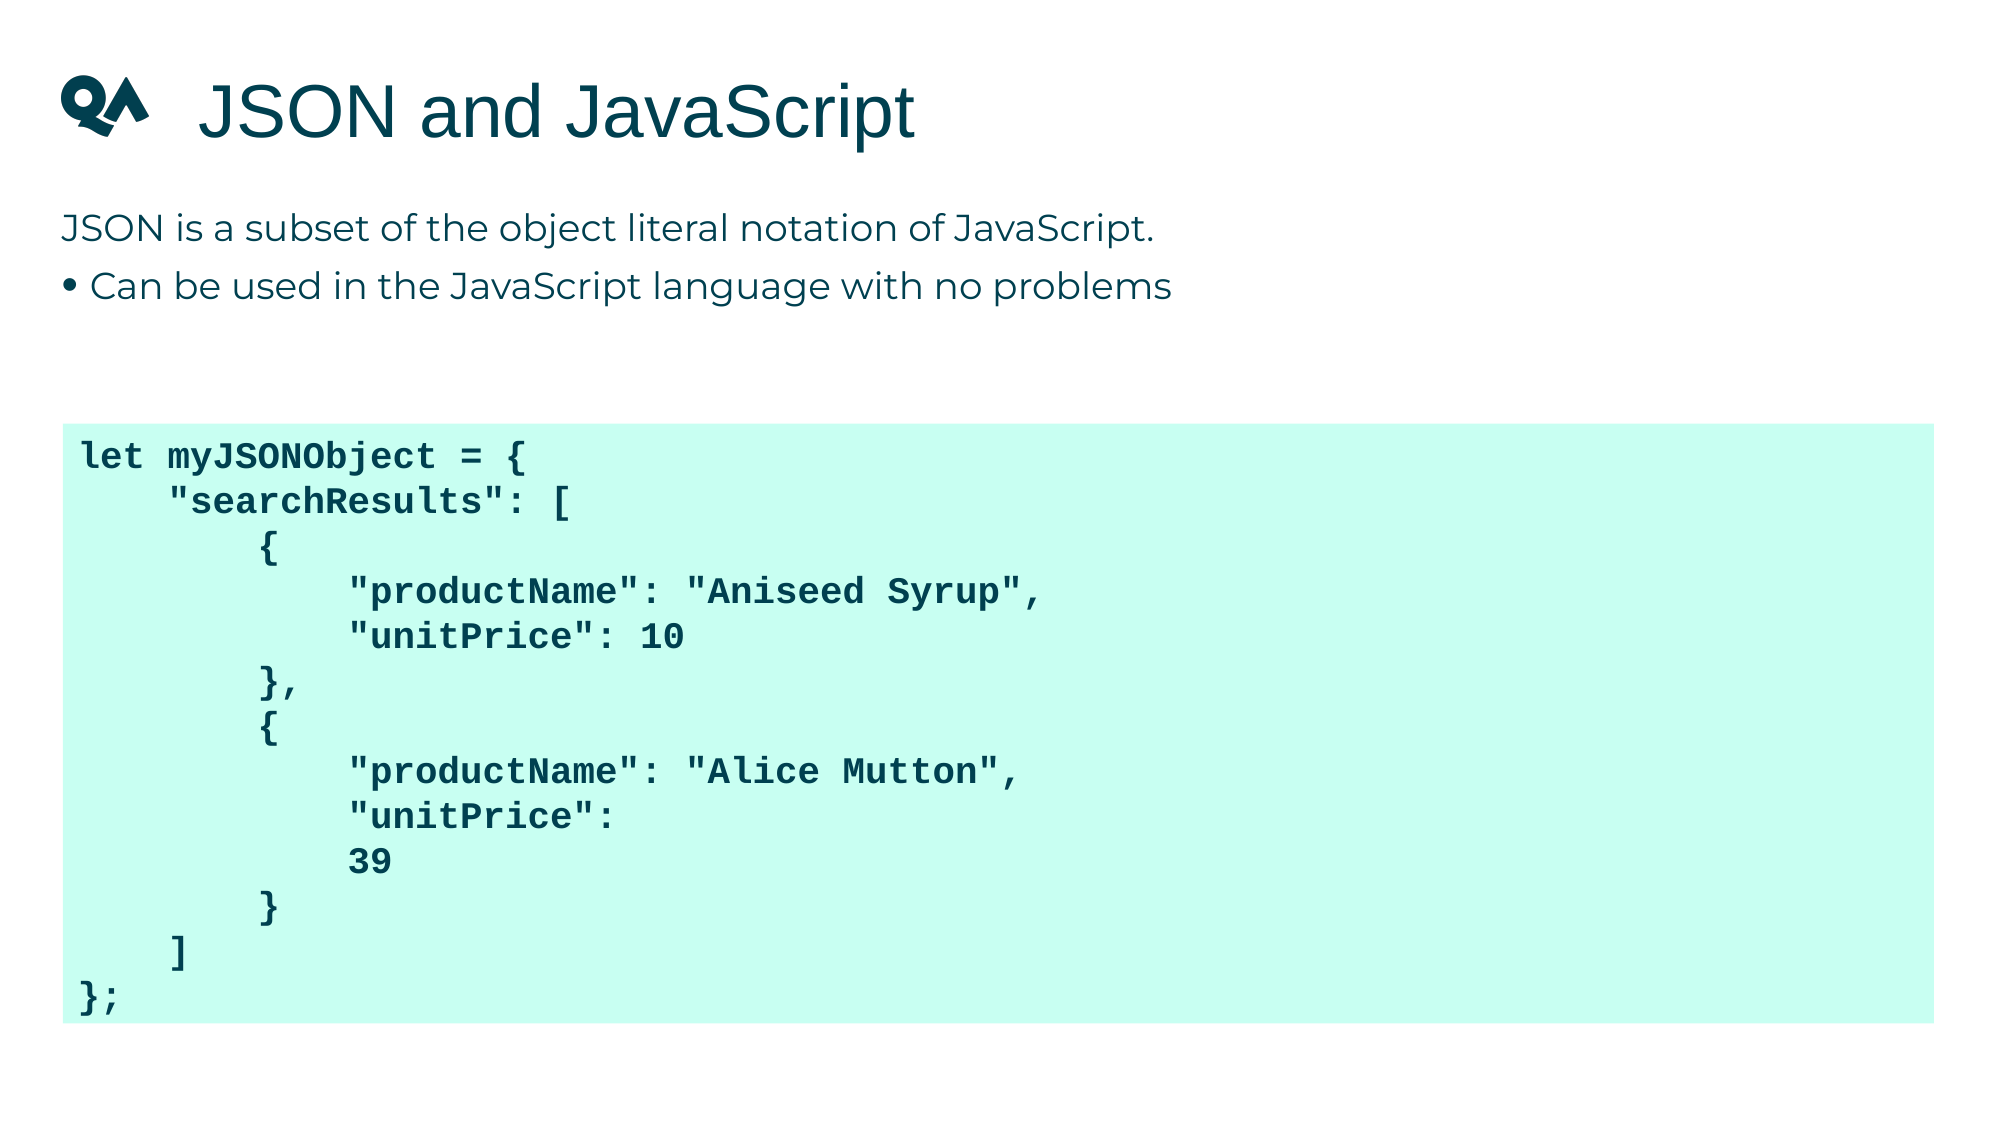

JSON and JavaScript
JSON is a subset of the object literal notation of JavaScript.
Can be used in the JavaScript language with no problems

let myJSONObject = {
    "searchResults": [
        {
            "productName": "Aniseed Syrup",
            "unitPrice": 10
        },
        {
            "productName": "Alice Mutton",
            "unitPrice":
            39
        }
    ]
};